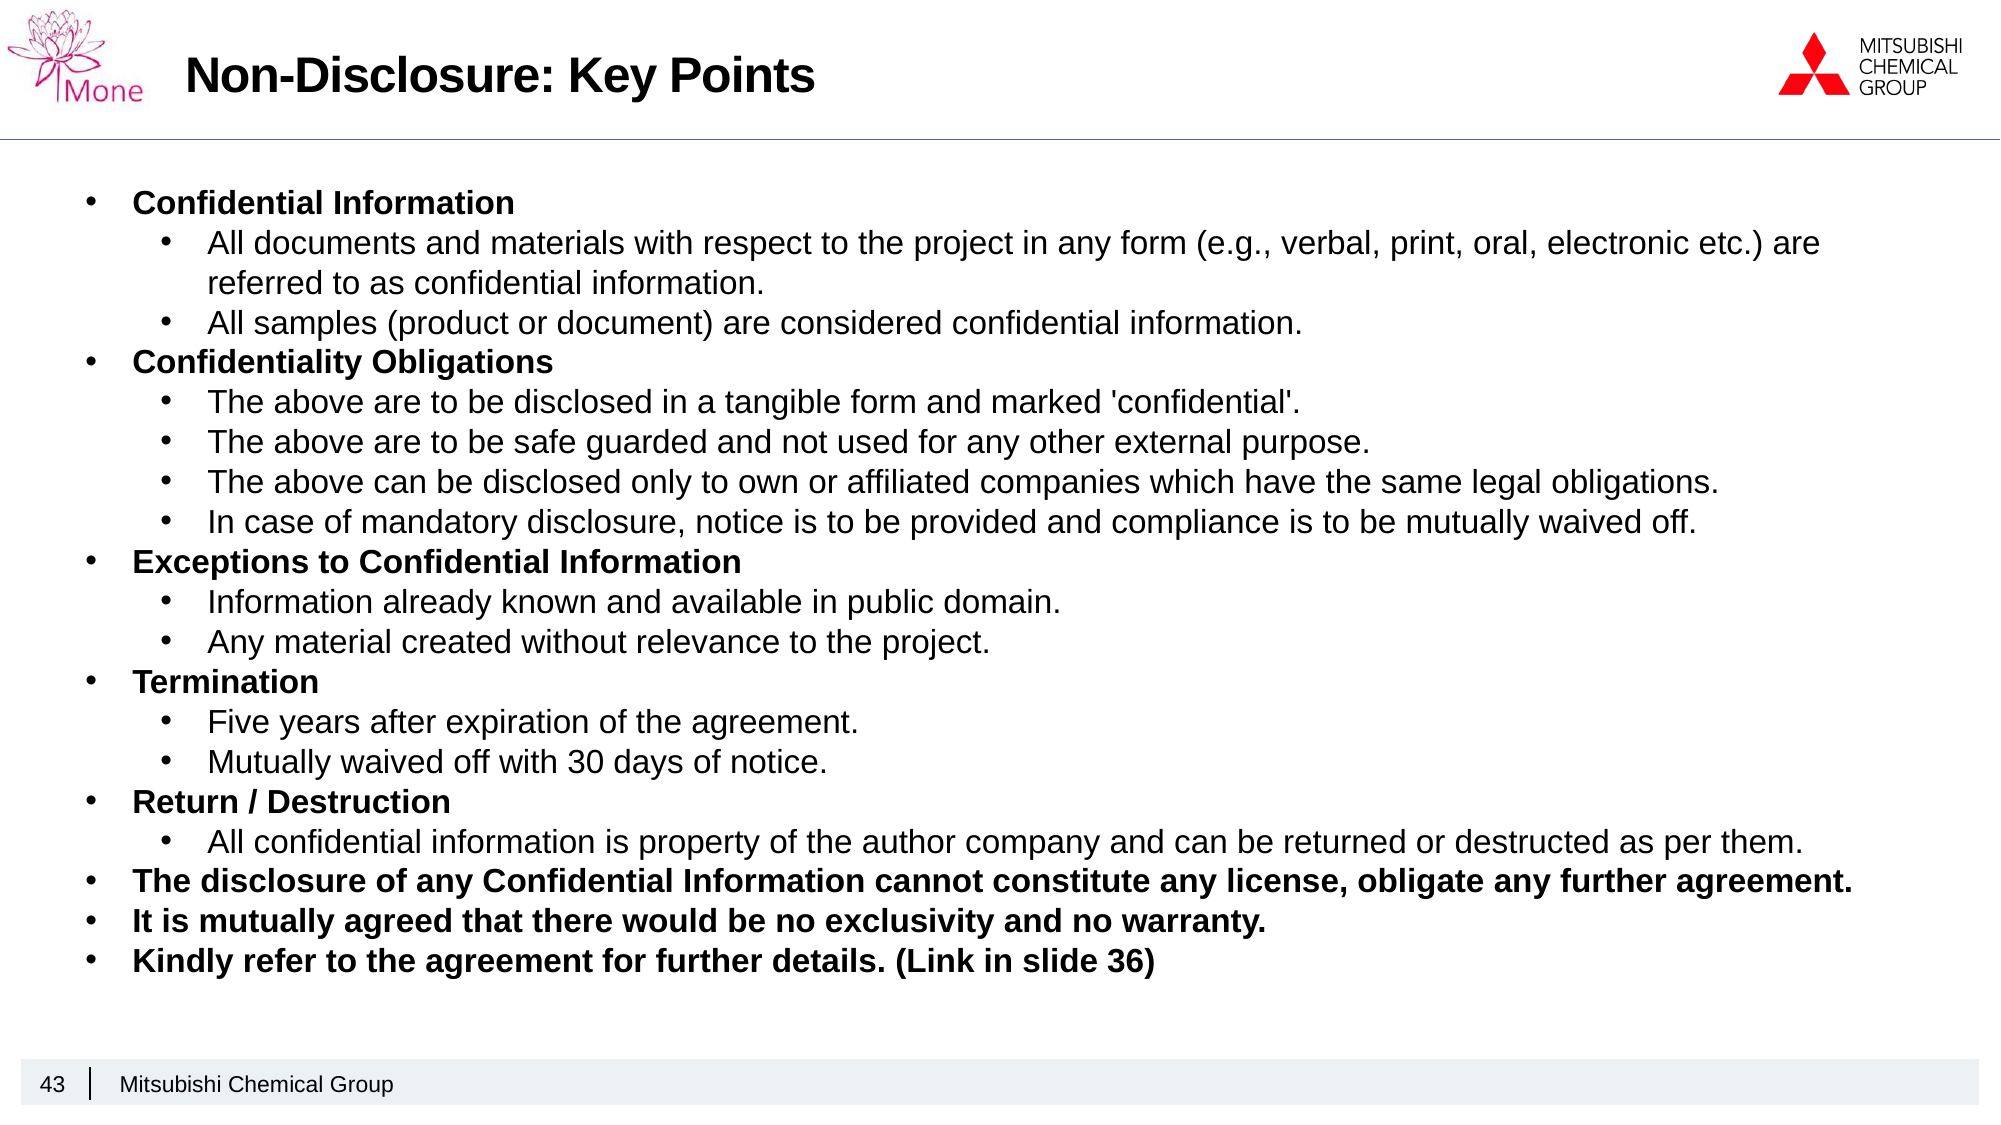

# Non-Disclosure: Key Points

Confidential Information
All documents and materials with respect to the project in any form (e.g., verbal, print, oral, electronic etc.) are referred to as confidential information.
All samples (product or document) are considered confidential information.
Confidentiality Obligations
The above are to be disclosed in a tangible form and marked 'confidential'.
The above are to be safe guarded and not used for any other external purpose.
The above can be disclosed only to own or affiliated companies which have the same legal obligations.
In case of mandatory disclosure, notice is to be provided and compliance is to be mutually waived off.
Exceptions to Confidential Information
Information already known and available in public domain.
Any material created without relevance to the project.
Termination
Five years after expiration of the agreement.
Mutually waived off with 30 days of notice.
Return / Destruction
All confidential information is property of the author company and can be returned or destructed as per them.
The disclosure of any Confidential Information cannot constitute any license, obligate any further agreement.
It is mutually agreed that there would be no exclusivity and no warranty.
Kindly refer to the agreement for further details. (Link in slide 36)

43
Mitsubishi Chemical Group